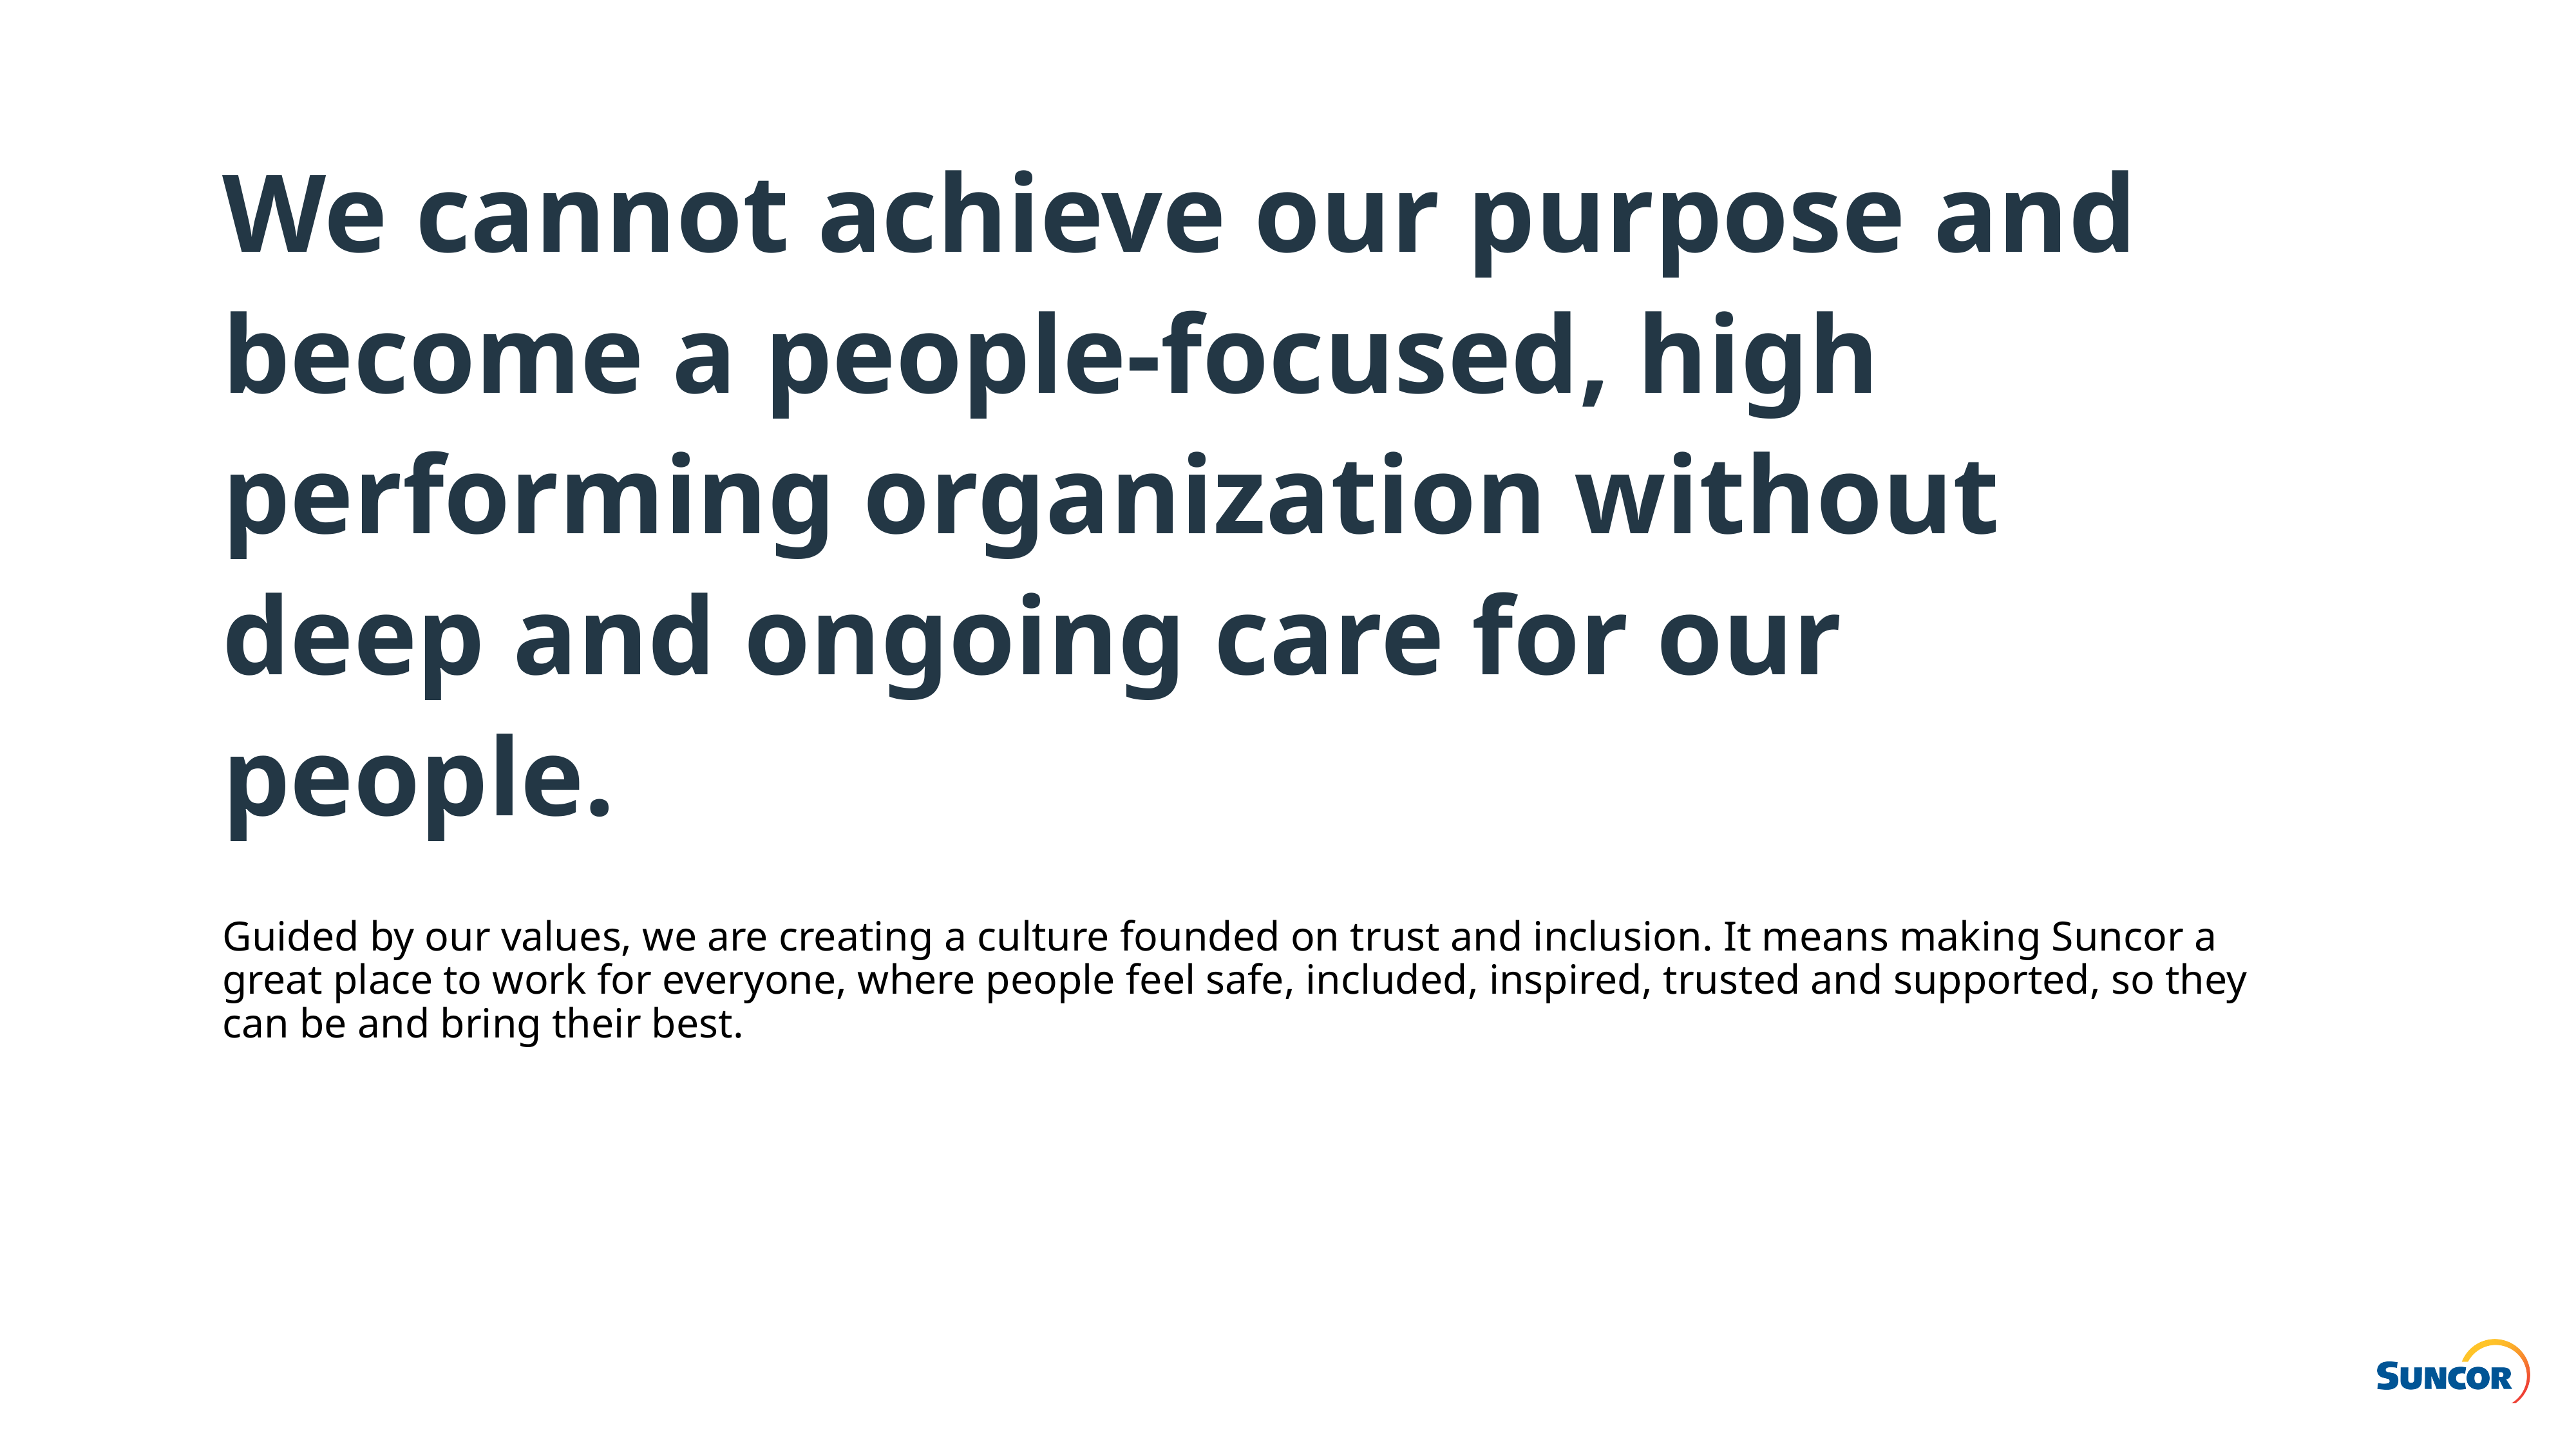

# We cannot achieve our purpose and become a people-focused, high performing organization without deep and ongoing care for our people.
Guided by our values, we are creating a culture founded on trust and inclusion. It means making Suncor a great place to work for everyone, where people feel safe, included, inspired, trusted and supported, so they can be and bring their best.